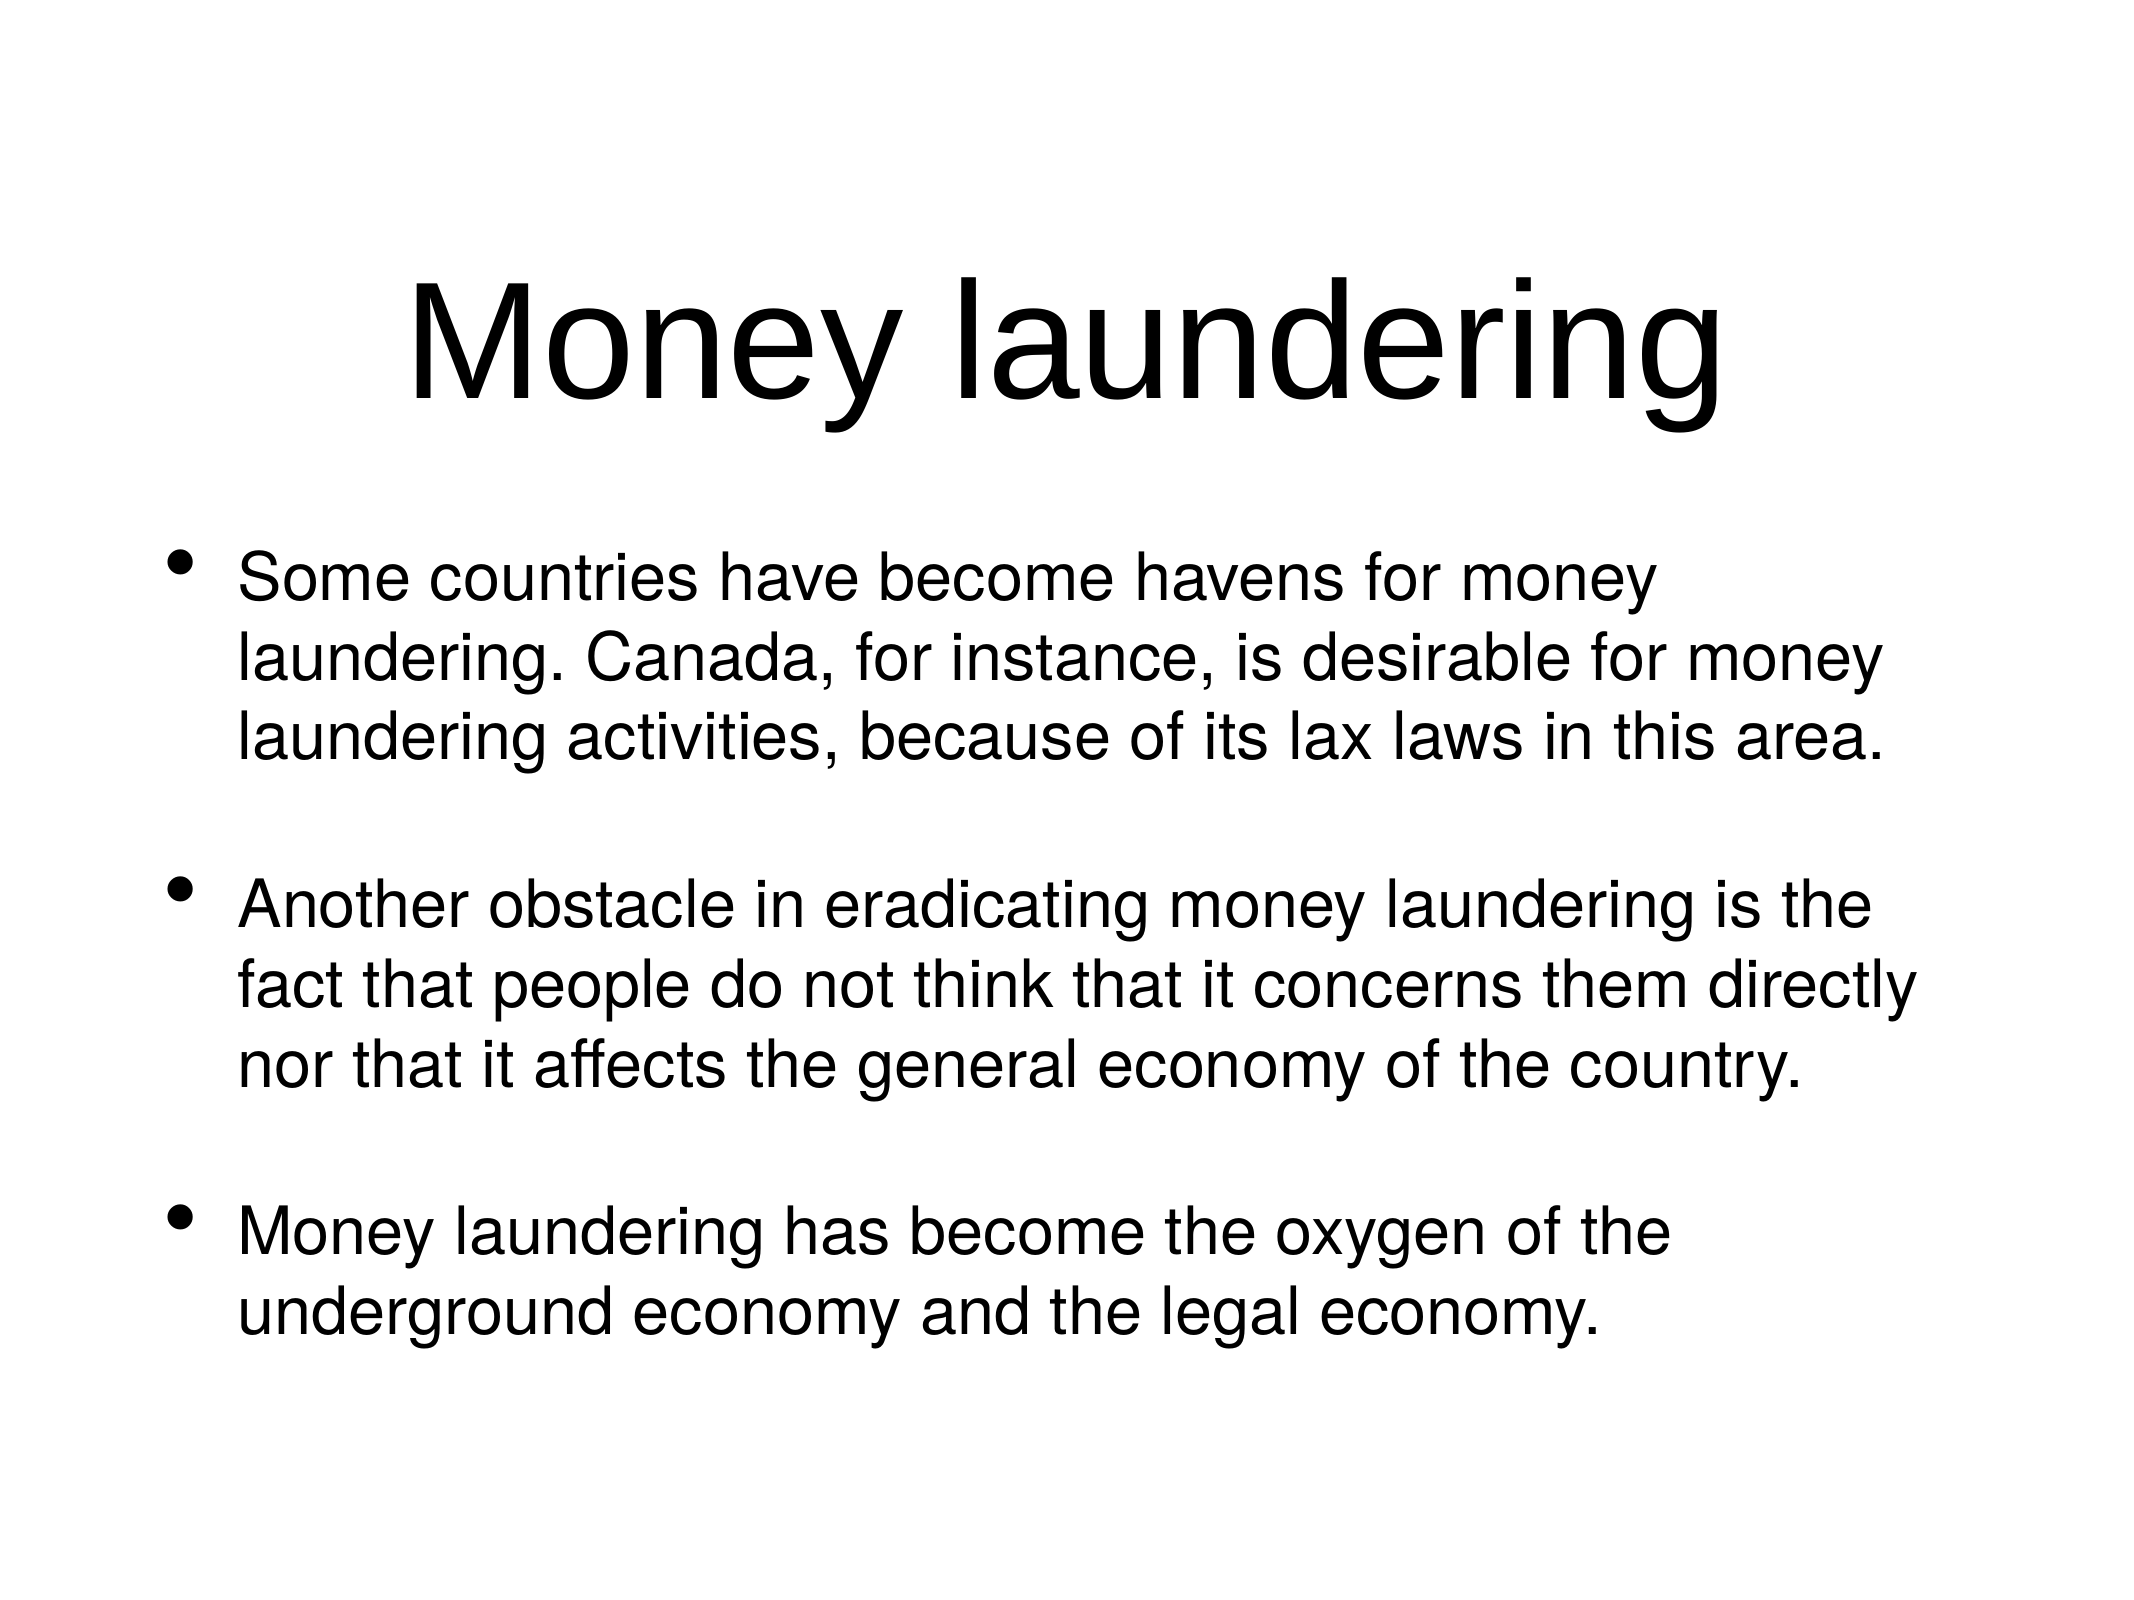

# Money laundering
Some countries have become havens for money laundering. Canada, for instance, is desirable for money laundering activities, because of its lax laws in this area.
Another obstacle in eradicating money laundering is the fact that people do not think that it concerns them directly nor that it affects the general economy of the country.
Money laundering has become the oxygen of the underground economy and the legal economy.